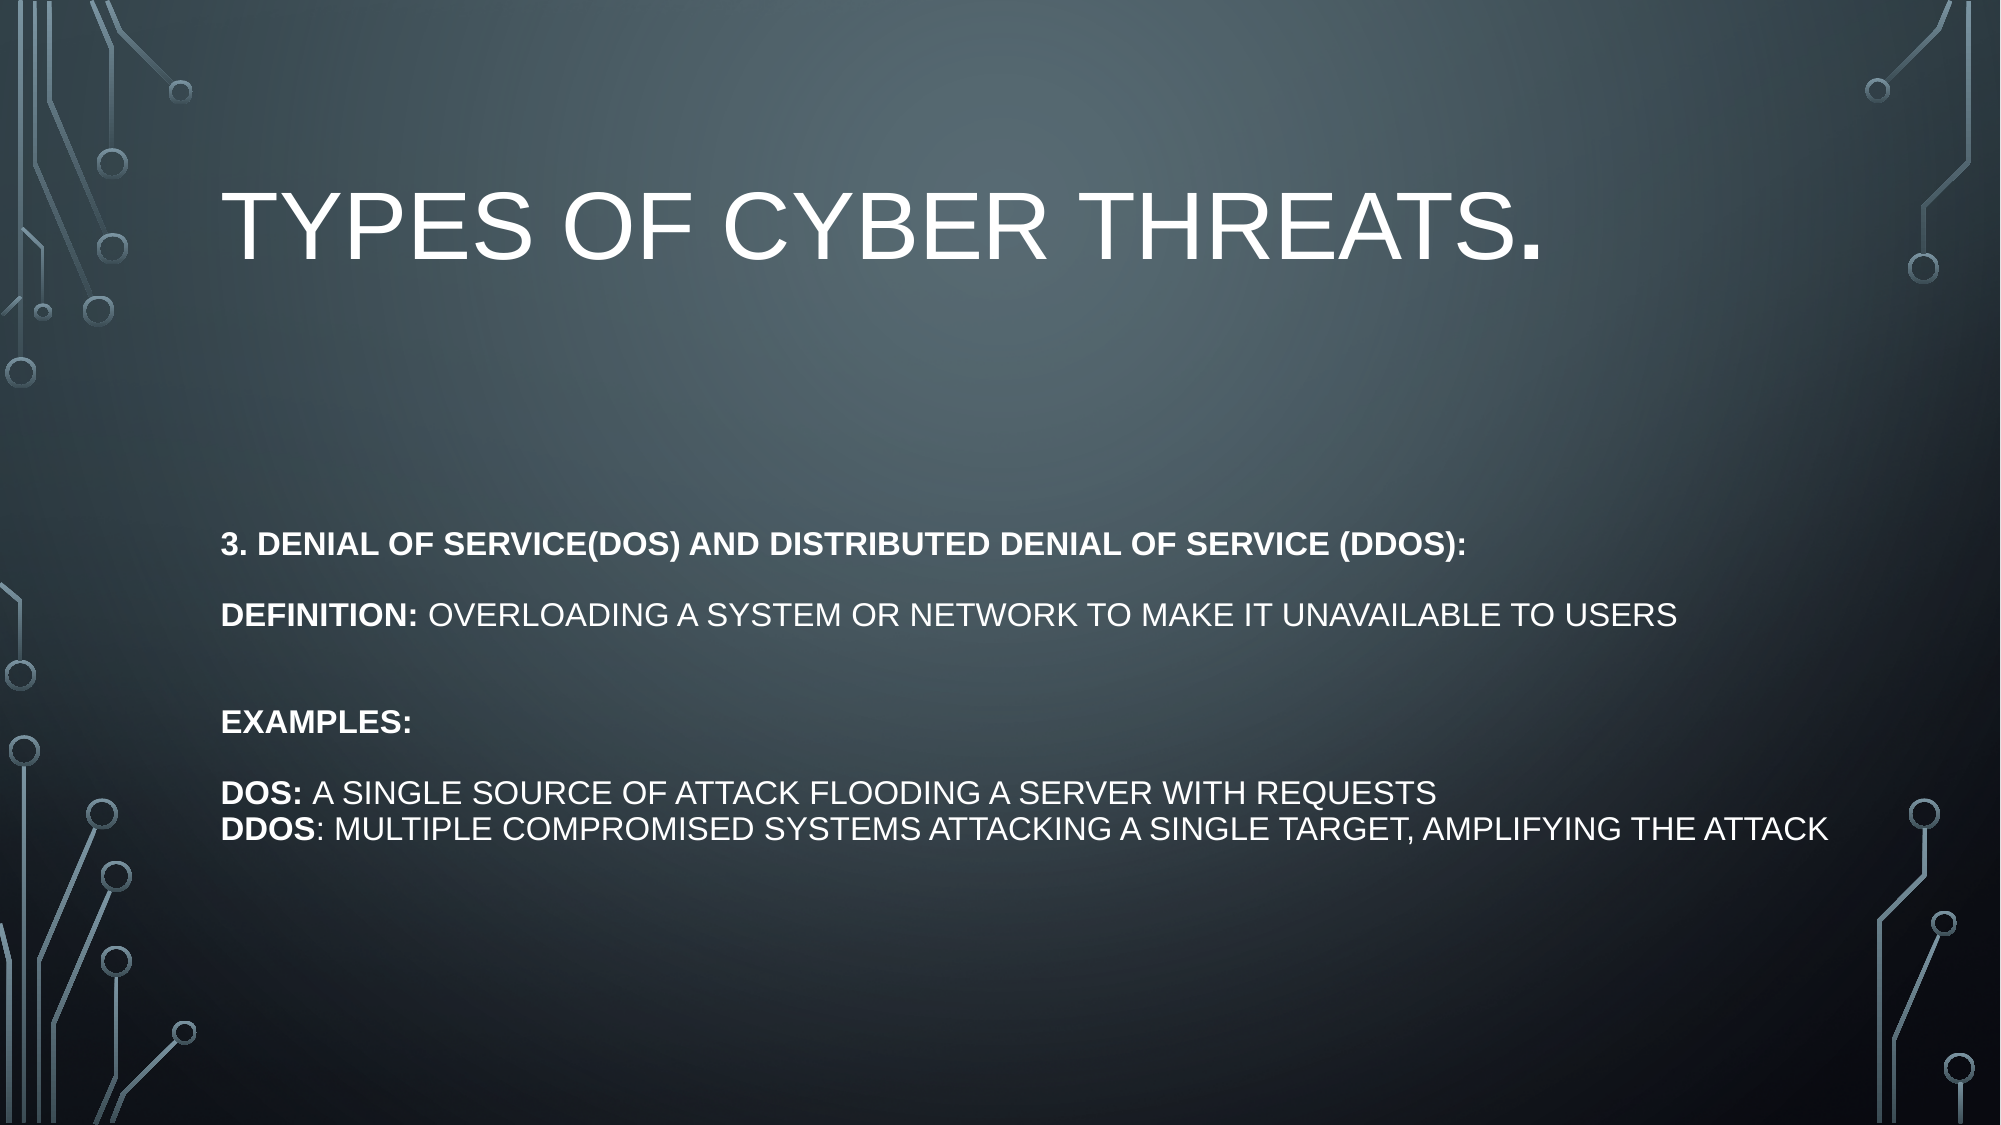

Types of Cyber Threats.

# 3. Denial of Service(DoS) and Distributed Denial of Service (DDos): Definition: Overloading a system or network to make it unavailable to users Examples: DoS: A single source of attack flooding a server with requests DDoS: Multiple compromised systems attacking a single target, amplifying the attack